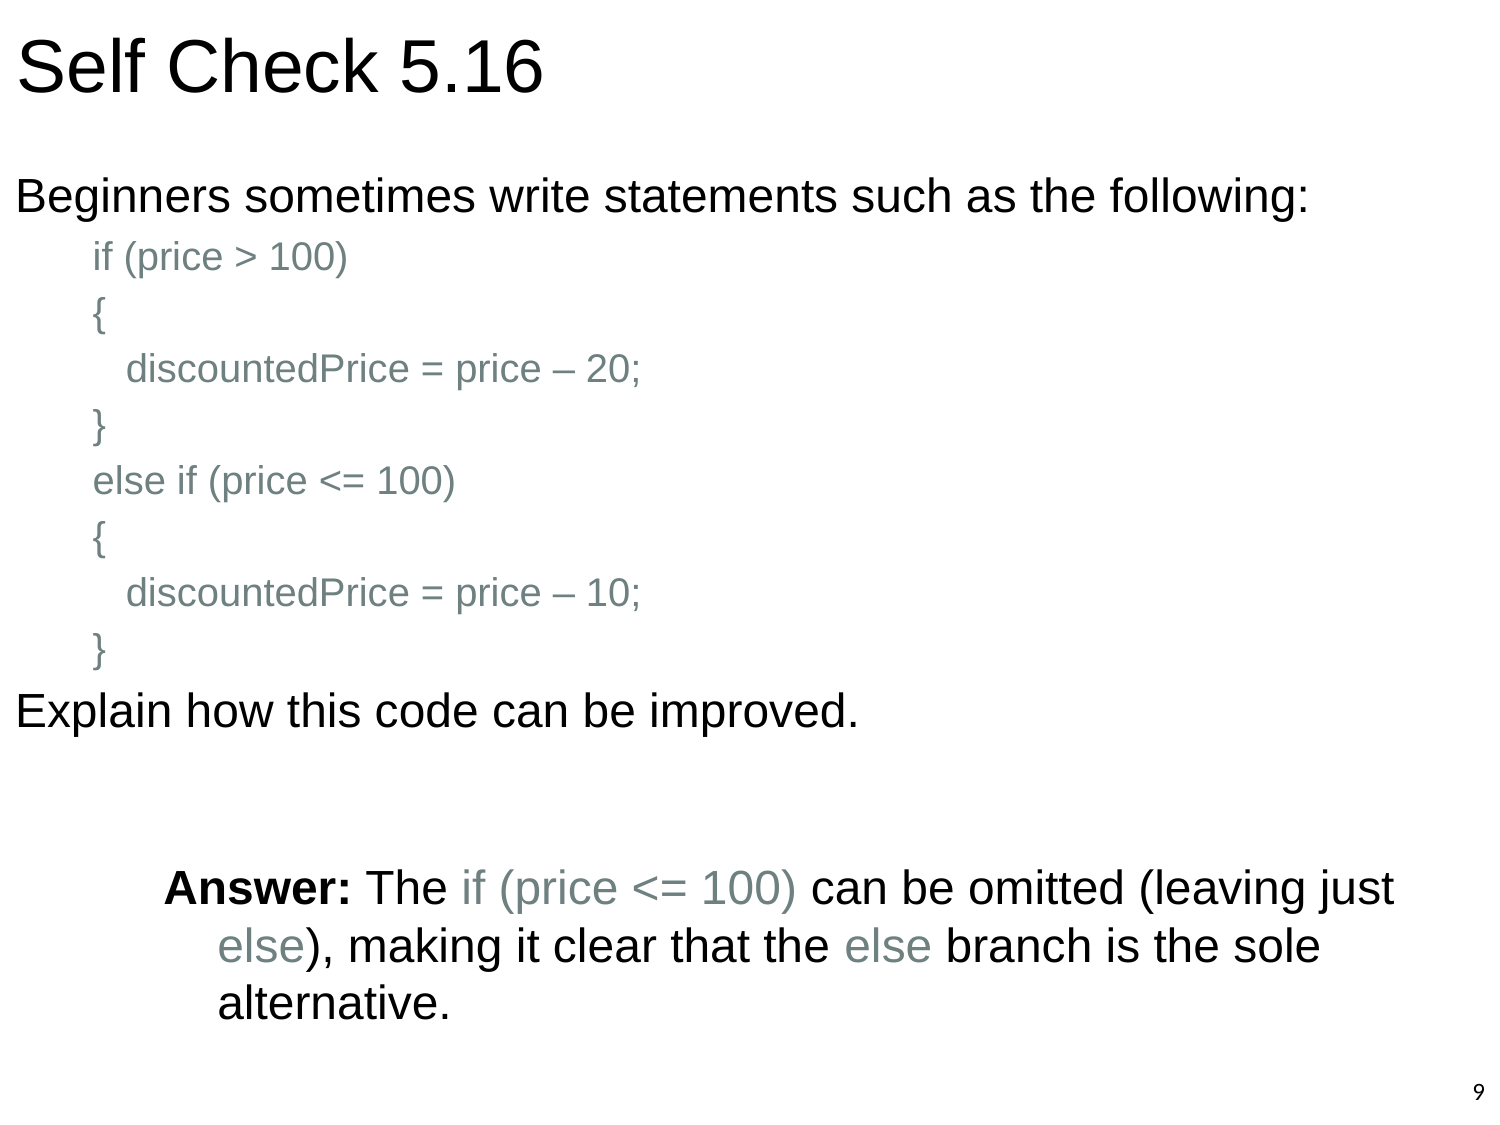

Self Check 5.16
Beginners sometimes write statements such as the following:
if (price > 100)
{
   discountedPrice = price – 20;
}
else if (price <= 100)
{
   discountedPrice = price – 10;
}
Explain how this code can be improved.
Answer: The if (price <= 100) can be omitted (leaving just else), making it clear that the else branch is the sole alternative.